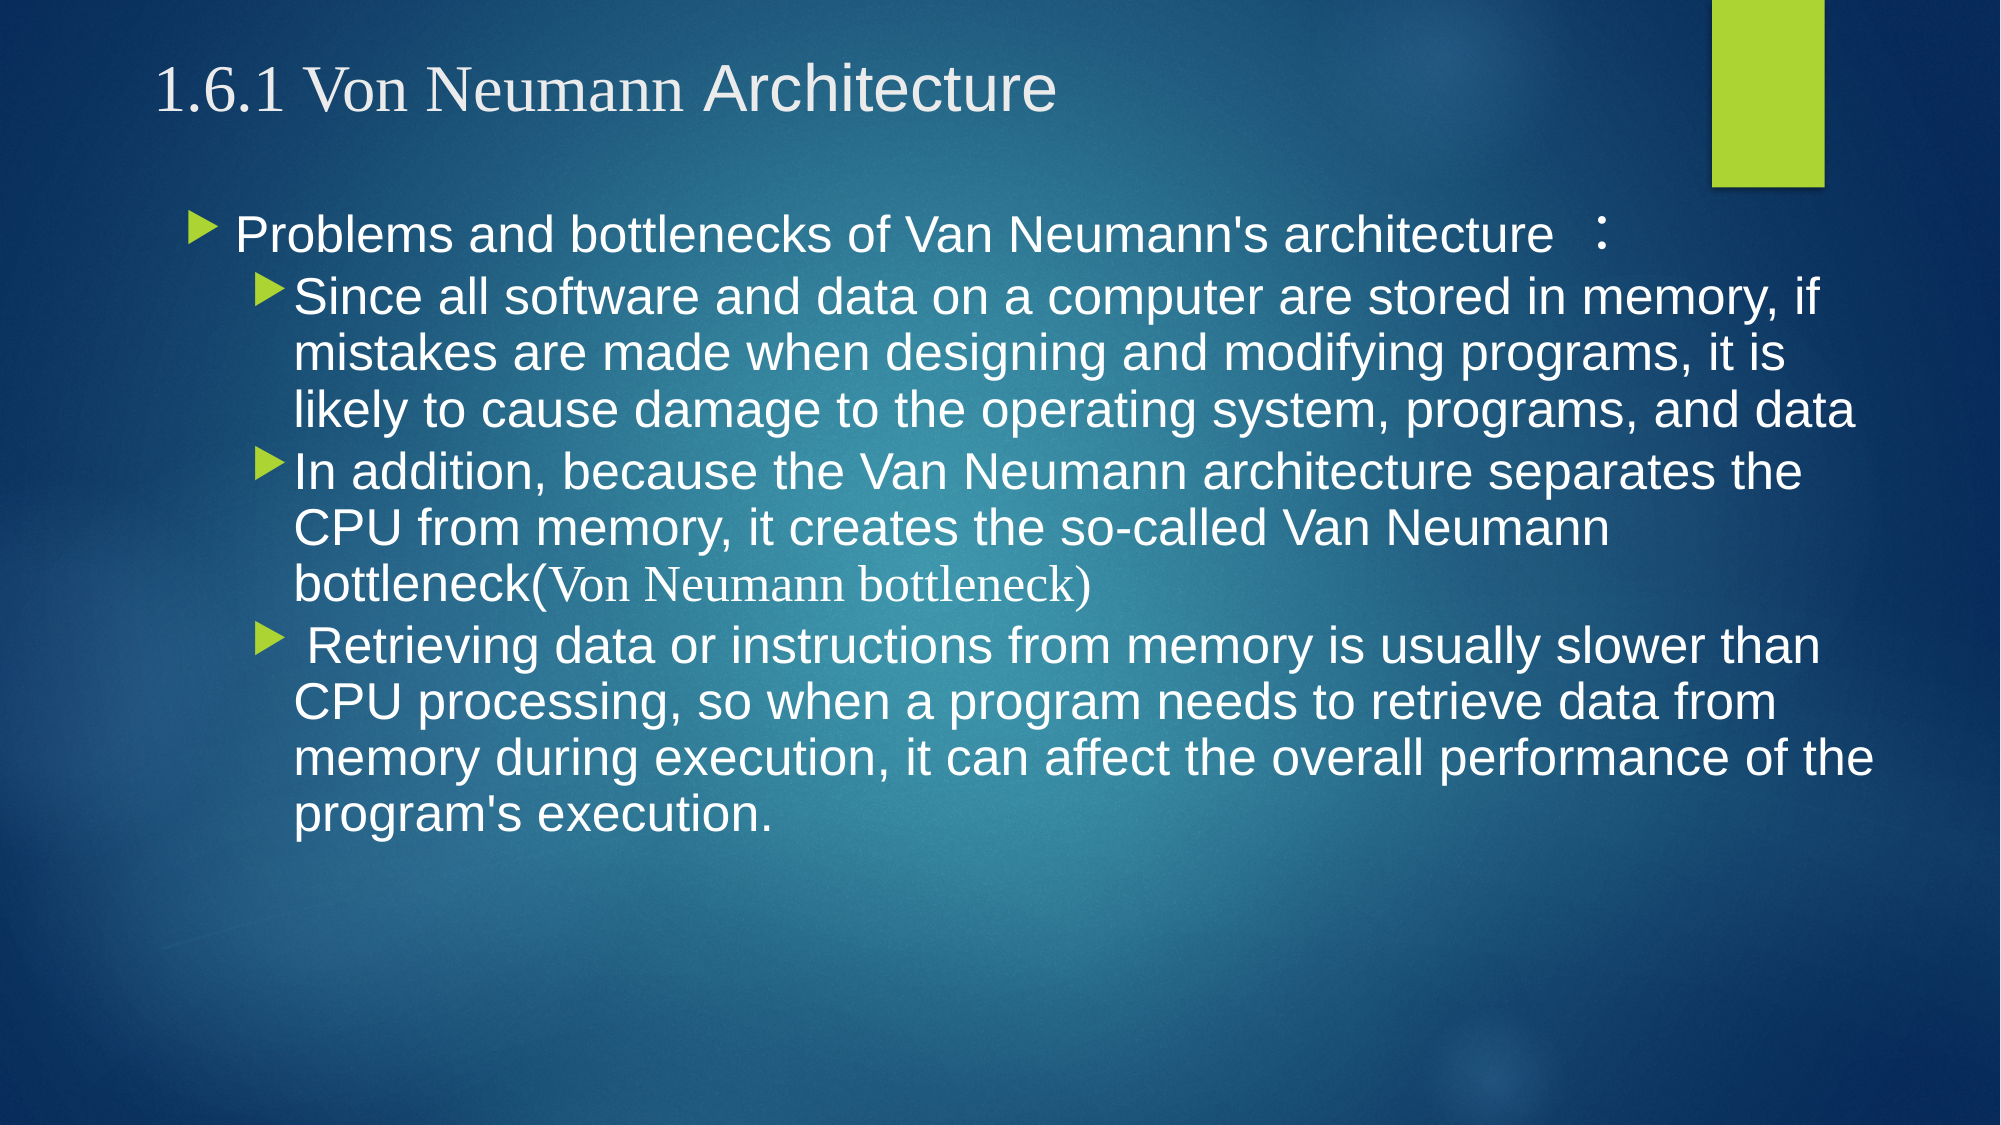

# 1.6.1 Von Neumann Architecture
Problems and bottlenecks of Van Neumann's architecture ：
Since all software and data on a computer are stored in memory, if mistakes are made when designing and modifying programs, it is likely to cause damage to the operating system, programs, and data
In addition, because the Van Neumann architecture separates the CPU from memory, it creates the so-called Van Neumann bottleneck(Von Neumann bottleneck)
 Retrieving data or instructions from memory is usually slower than CPU processing, so when a program needs to retrieve data from memory during execution, it can affect the overall performance of the program's execution.